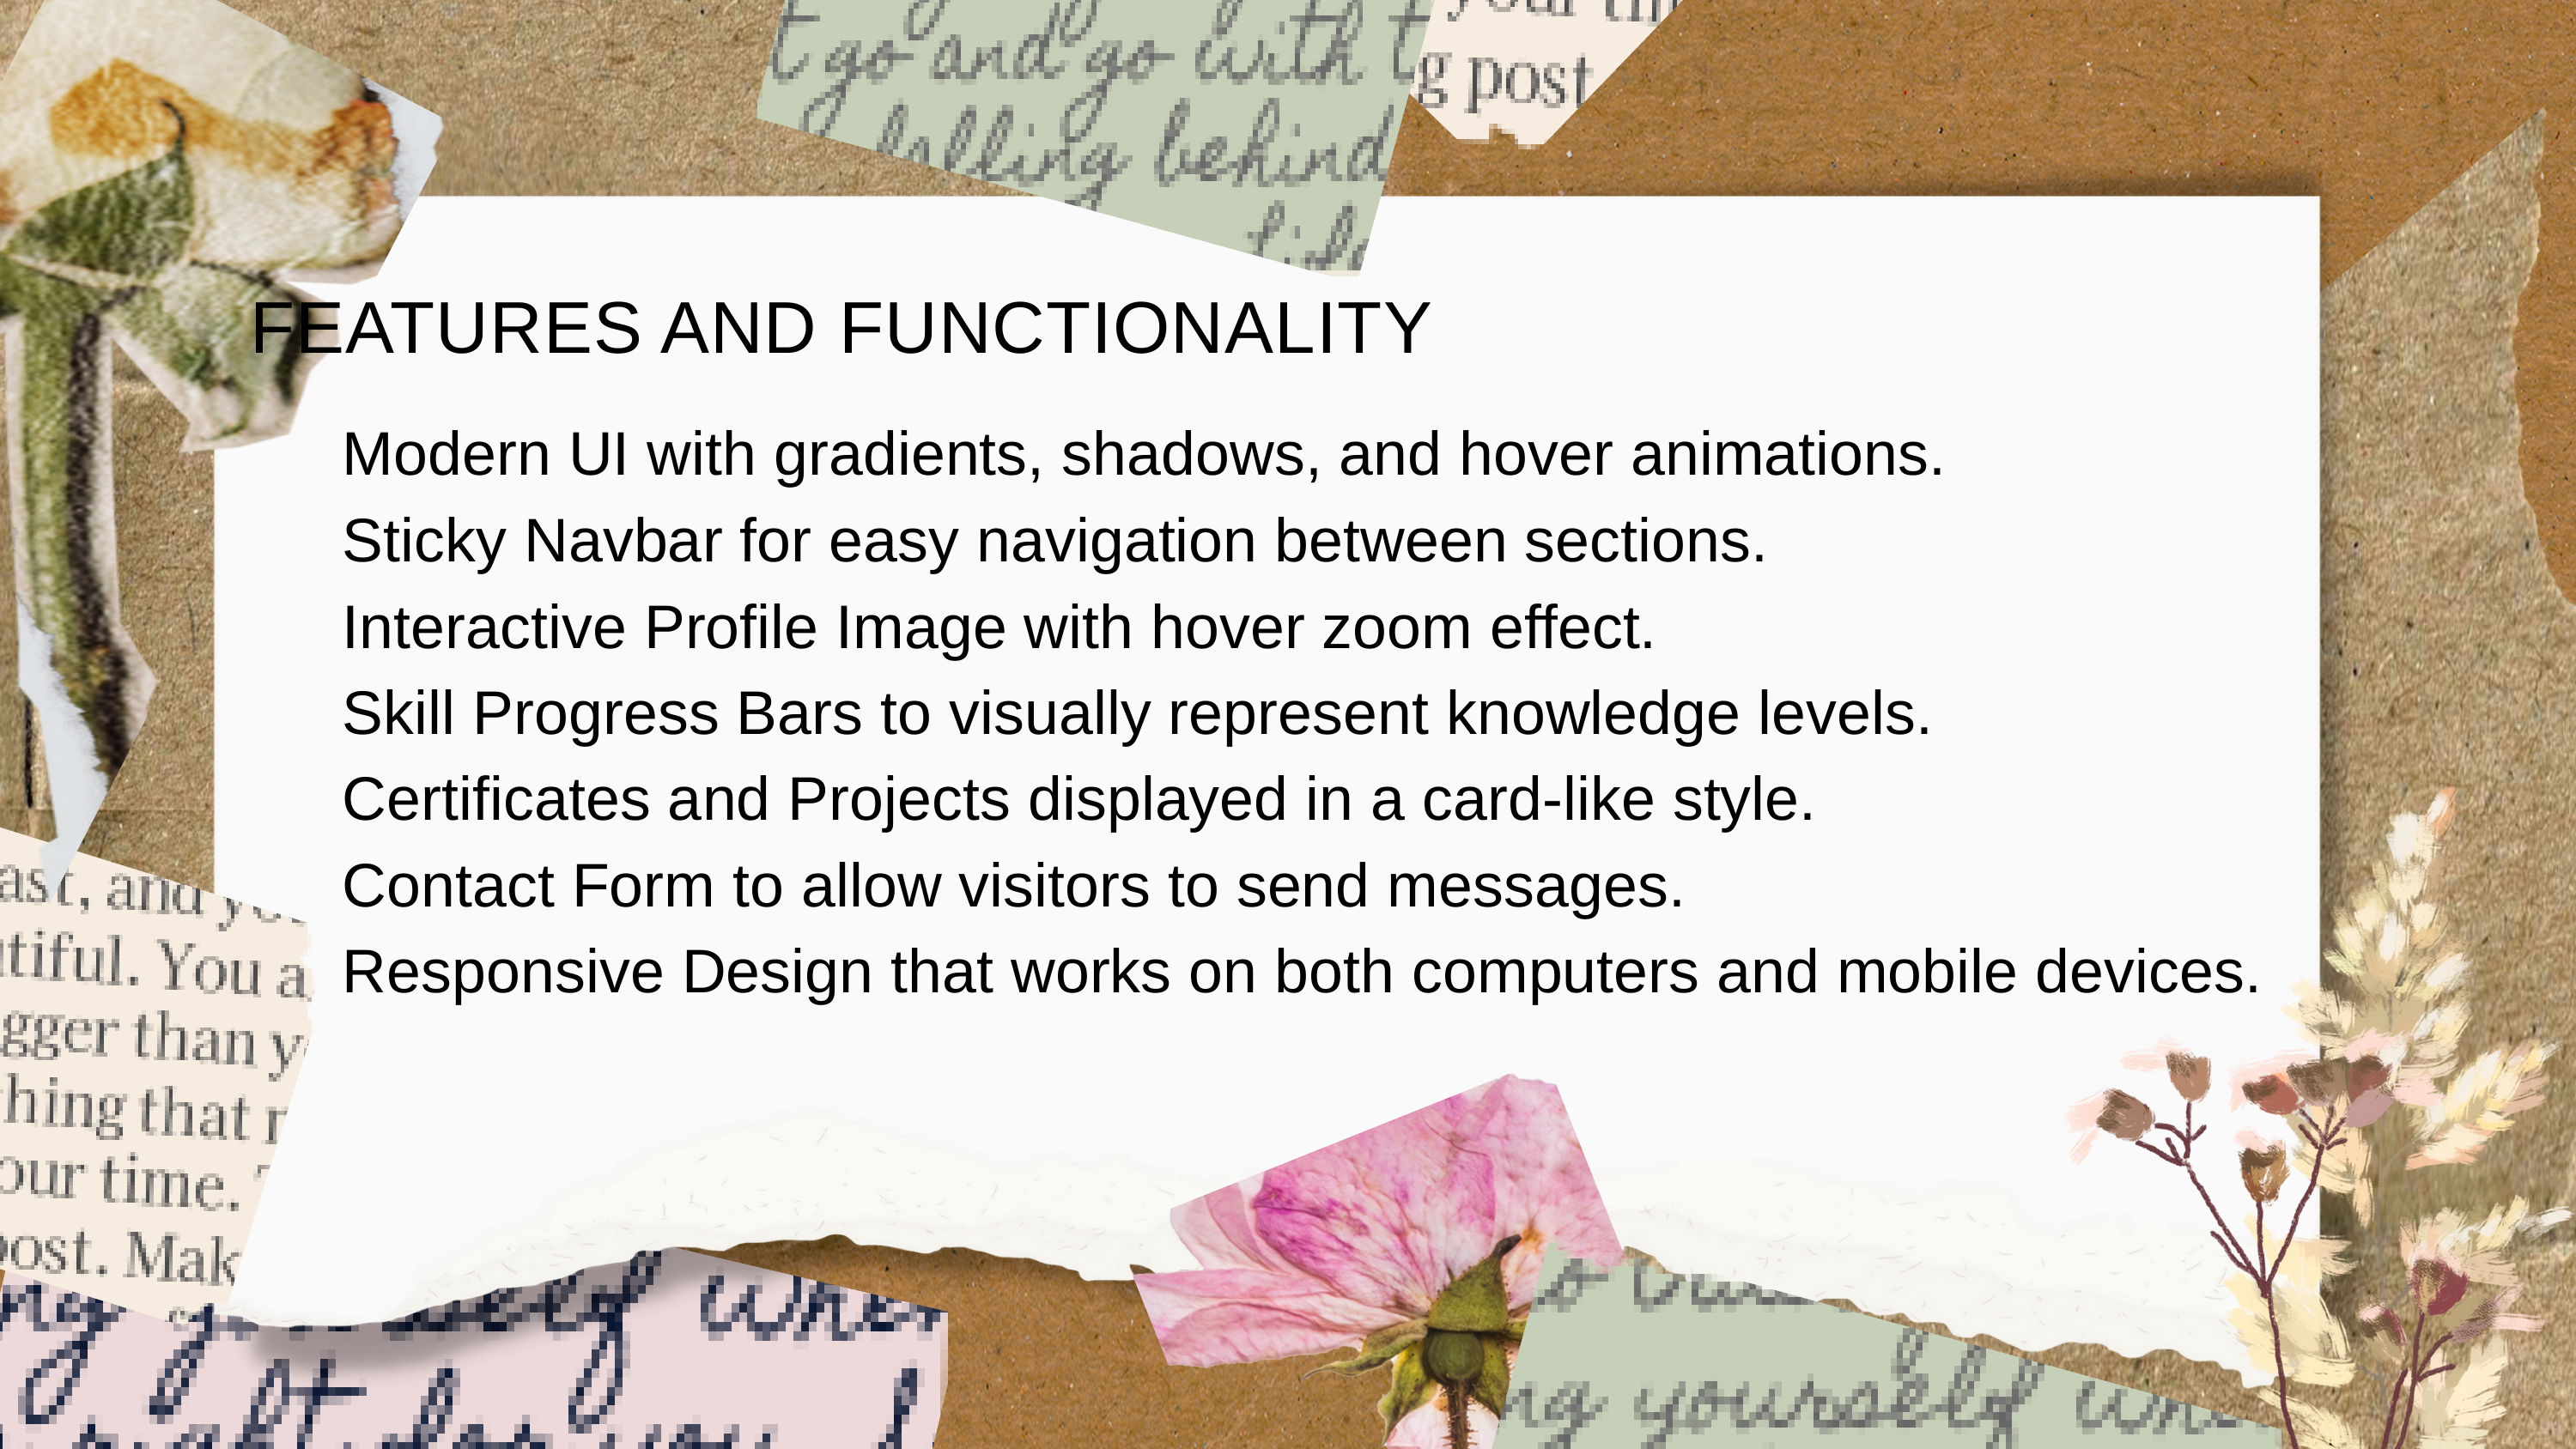

FEATURES AND FUNCTIONALITY
Modern UI with gradients, shadows, and hover animations.
Sticky Navbar for easy navigation between sections.
Interactive Profile Image with hover zoom effect.
Skill Progress Bars to visually represent knowledge levels.
Certificates and Projects displayed in a card-like style.
Contact Form to allow visitors to send messages.
Responsive Design that works on both computers and mobile devices.